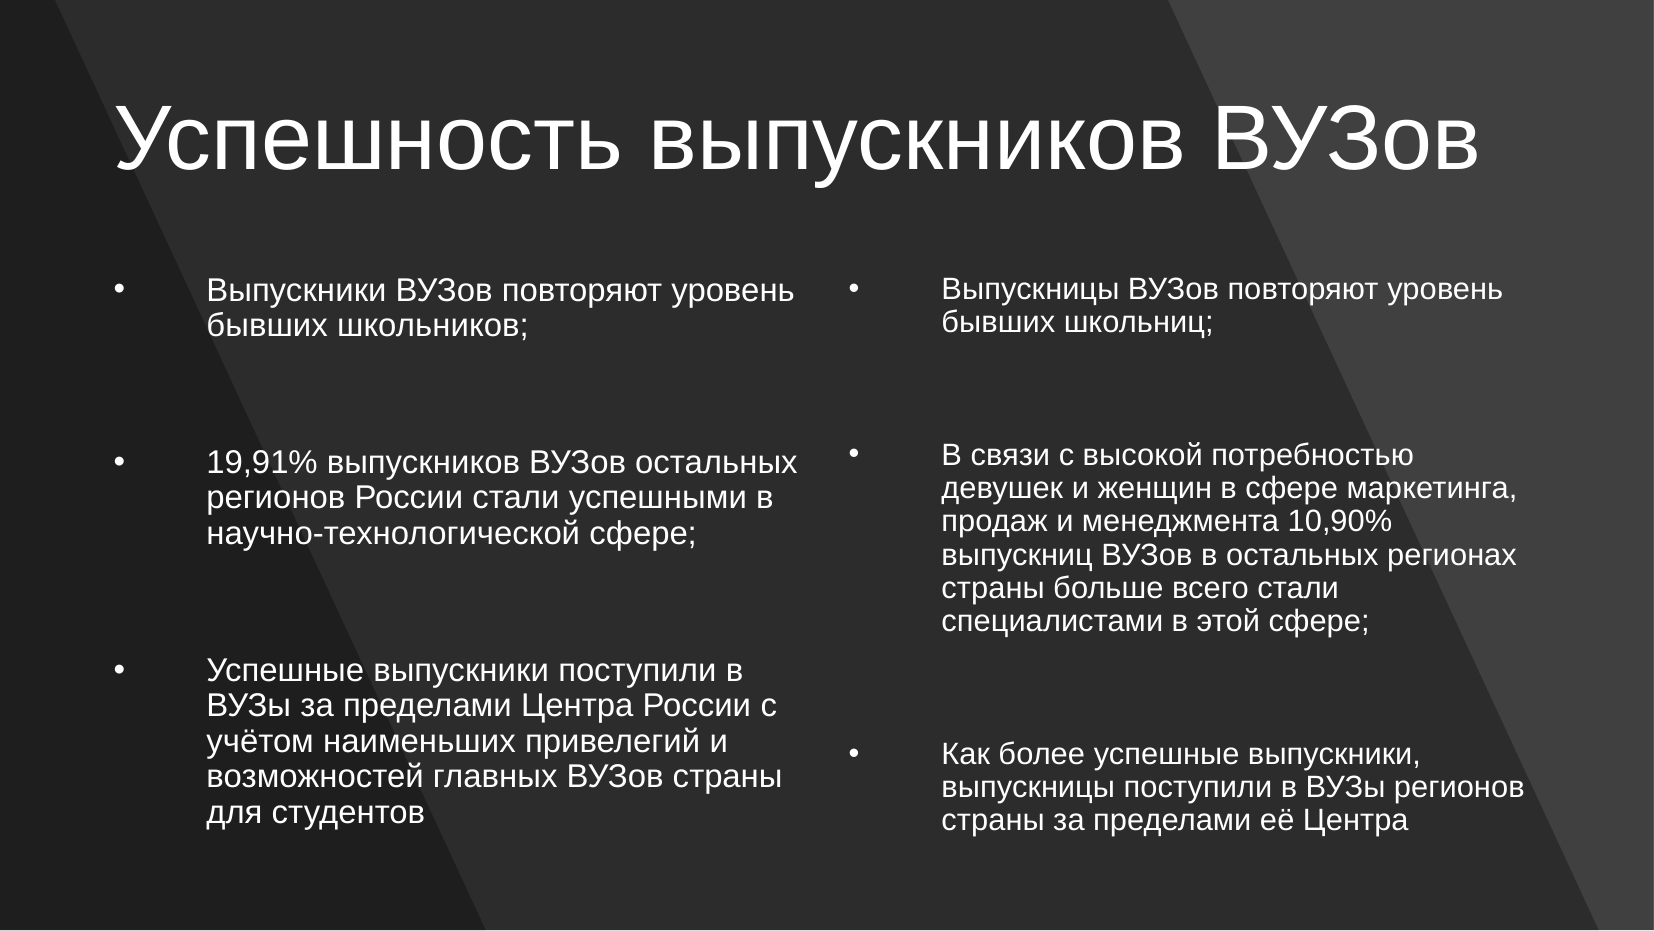

# Успешность выпускников ВУЗов
Выпускники ВУЗов повторяют уровень бывших школьников;

19,91% выпускников ВУЗов остальных регионов России стали успешными в научно-технологической сфере;

Успешные выпускники поступили в ВУЗы за пределами Центра России с учётом наименьших привелегий и возможностей главных ВУЗов страны для студентов
Выпускницы ВУЗов повторяют уровень бывших школьниц;

В связи с высокой потребностью девушек и женщин в сфере маркетинга, продаж и менеджмента 10,90% выпускниц ВУЗов в остальных регионах страны больше всего стали специалистами в этой сфере;

Как более успешные выпускники, выпускницы поступили в ВУЗы регионов страны за пределами её Центра